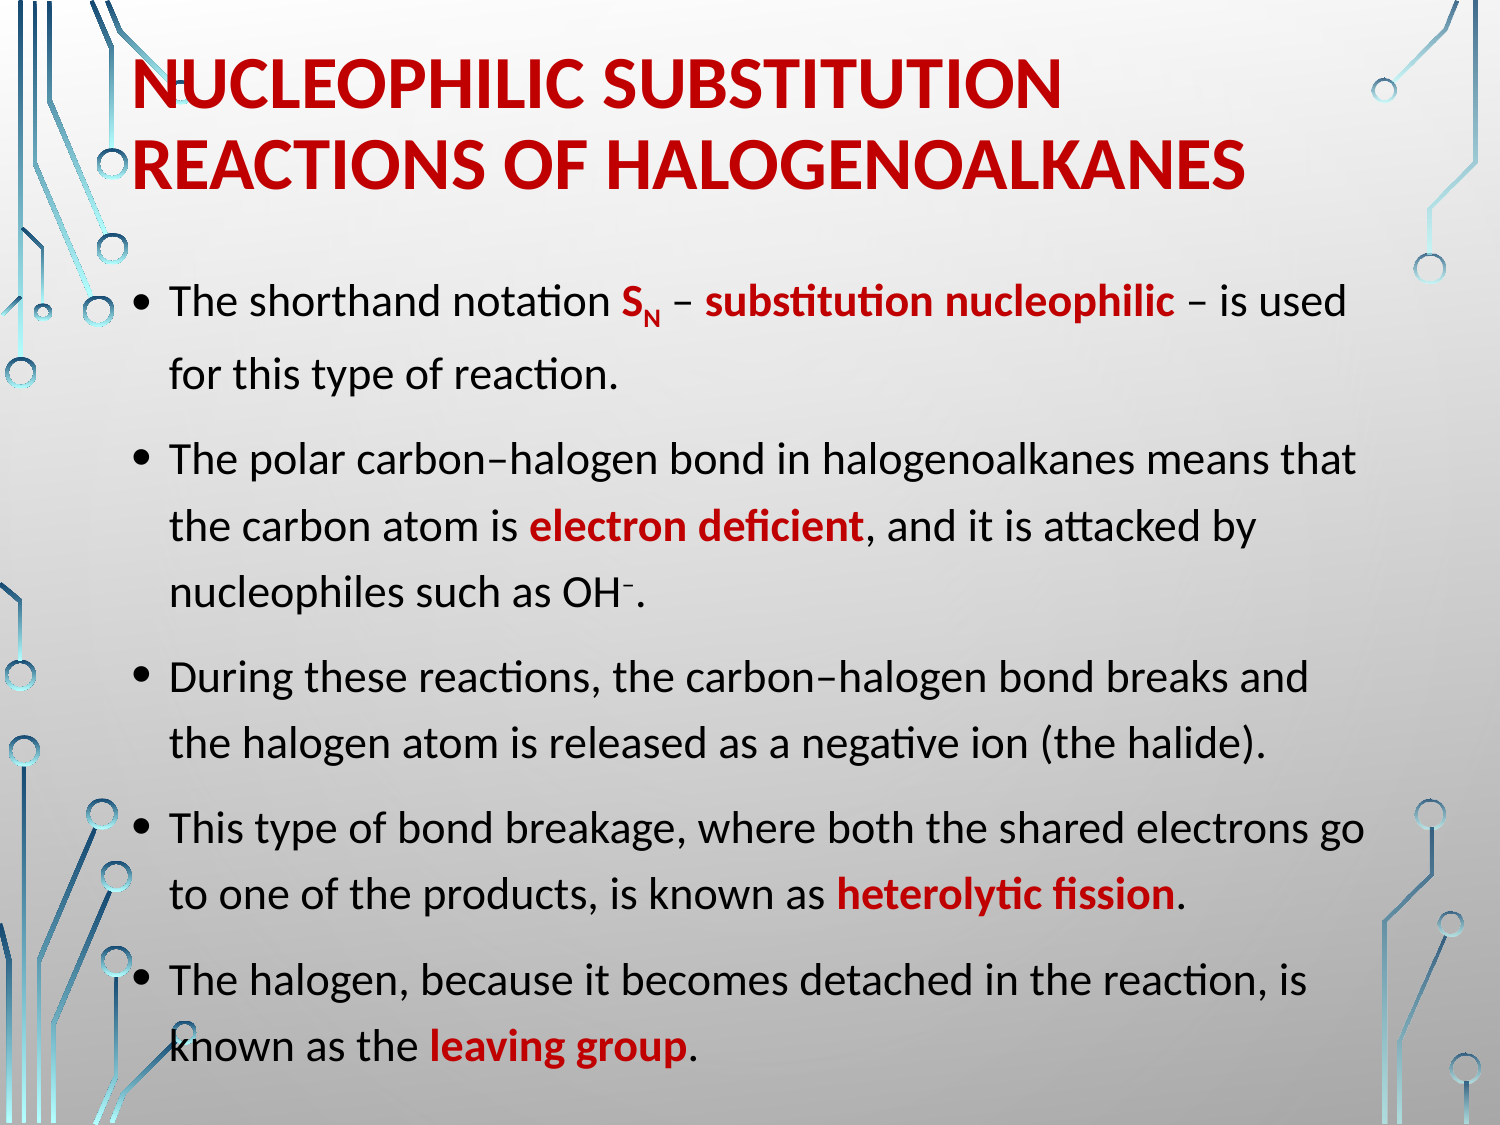

# Nucleophilic substitution reactions of halogenoalkanes
The shorthand notation SN – substitution nucleophilic – is used for this type of reaction.
The polar carbon–halogen bond in halogenoalkanes means that the carbon atom is electron deficient, and it is attacked by nucleophiles such as OH–.
During these reactions, the carbon–halogen bond breaks and the halogen atom is released as a negative ion (the halide).
This type of bond breakage, where both the shared electrons go to one of the products, is known as heterolytic fission.
The halogen, because it becomes detached in the reaction, is known as the leaving group.